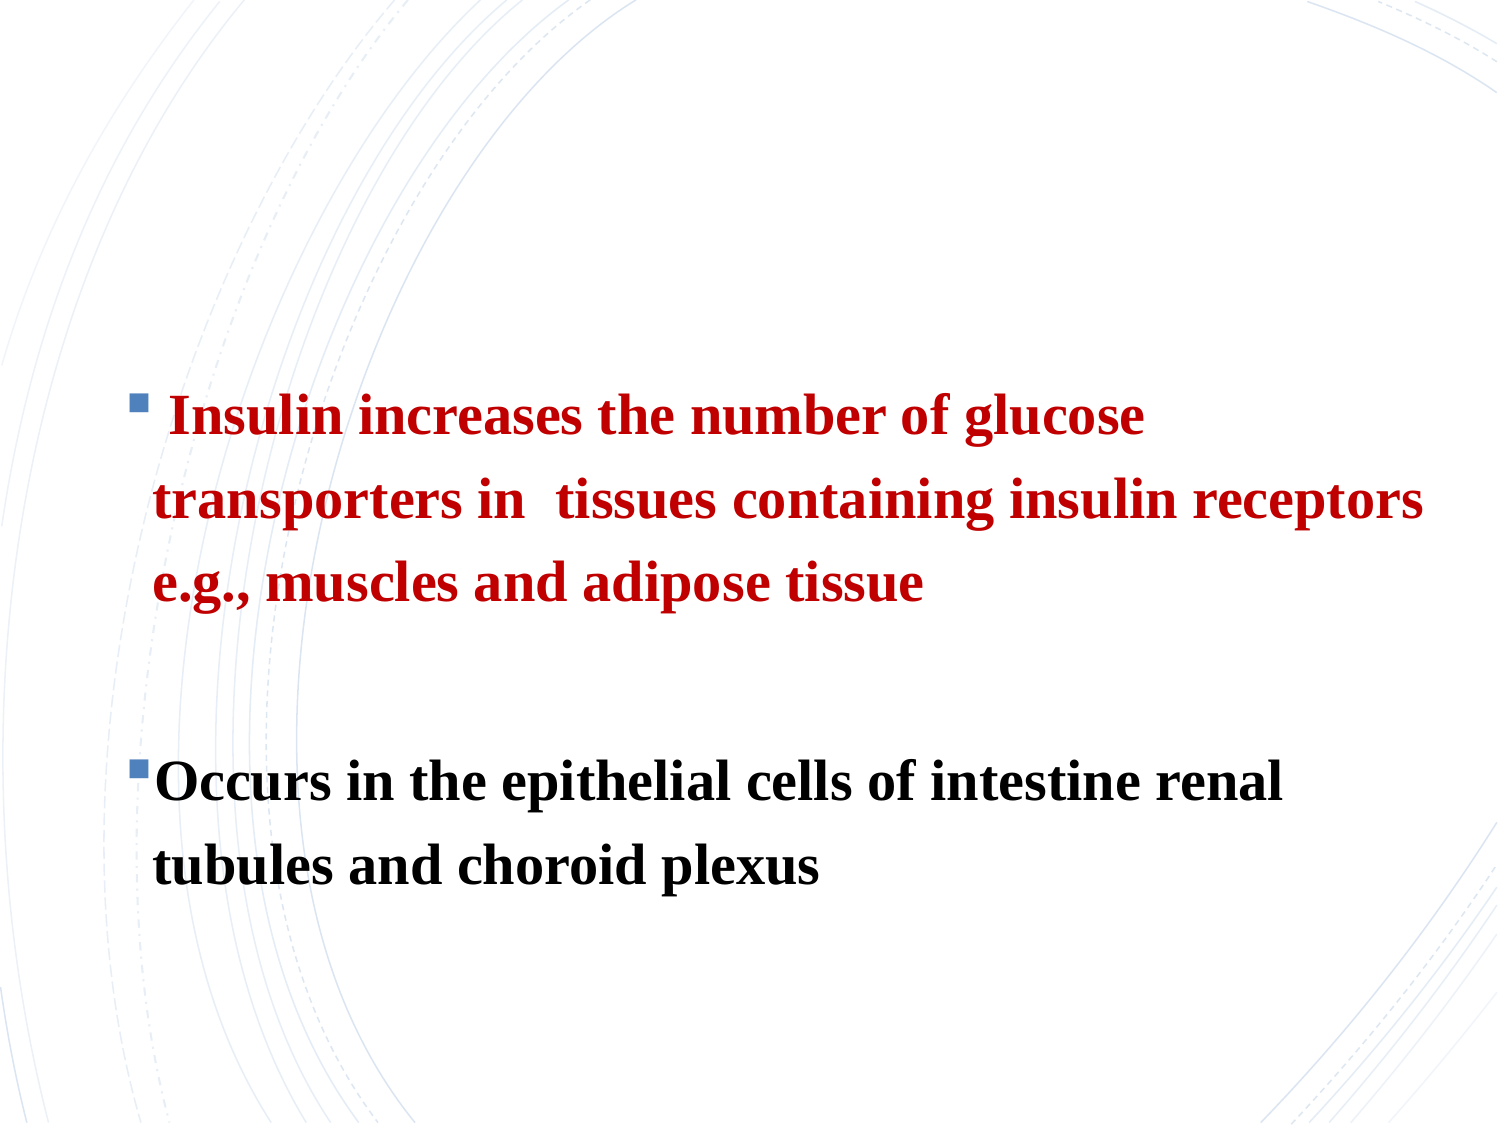

#
 Insulin increases the number of glucose transporters in  tissues containing insulin receptors e.g., muscles and adipose tissue

Occurs in the epithelial cells of intestine renal tubules and choroid plexus